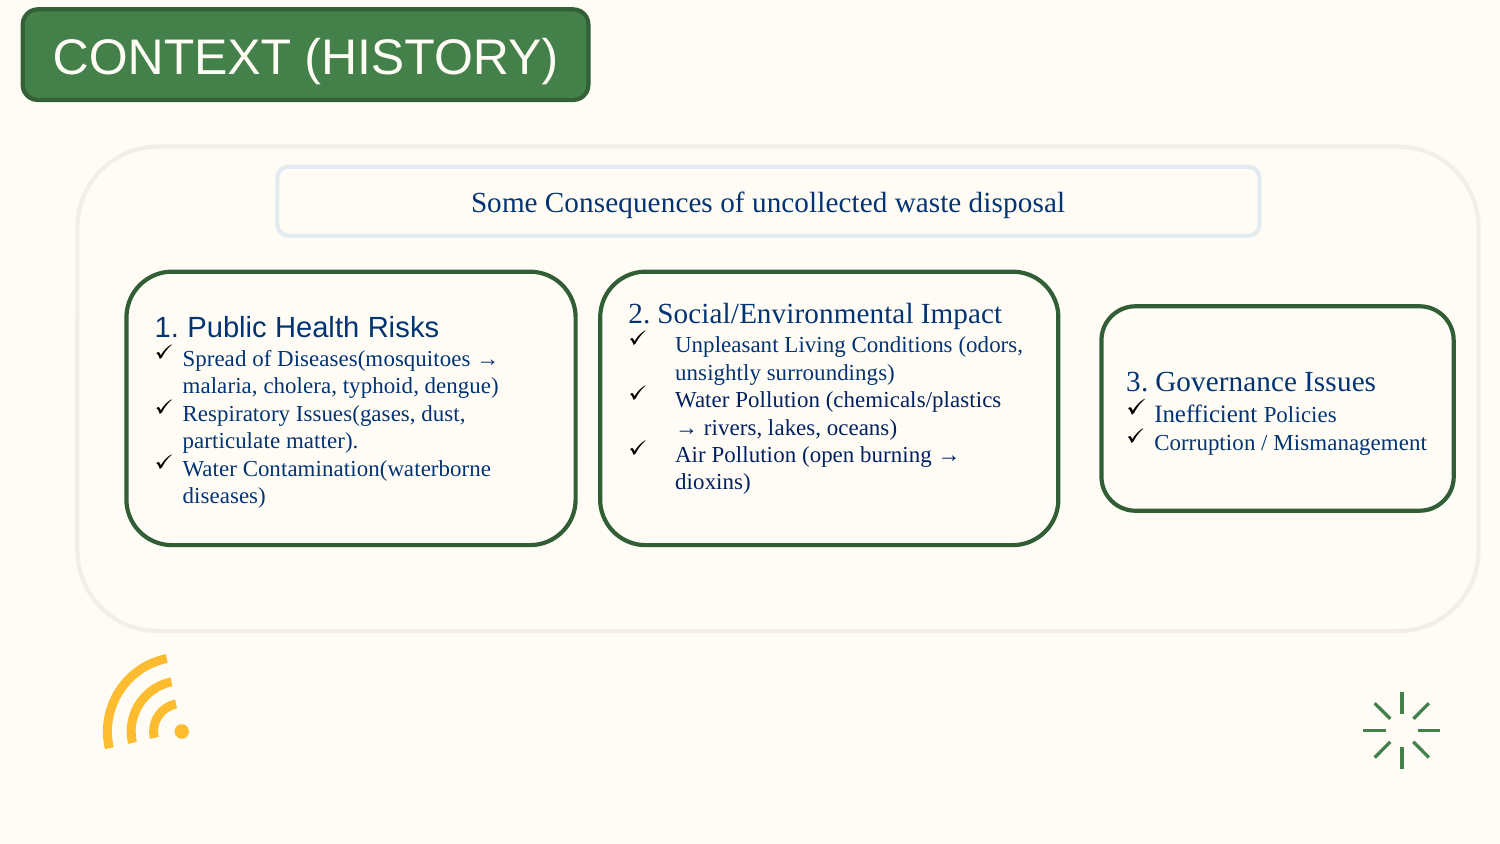

CONTEXT (HISTORY)

Some Consequences of uncollected waste disposal
1. Public Health Risks
Spread of Diseases(mosquitoes → malaria, cholera, typhoid, dengue)
Respiratory Issues(gases, dust, particulate matter).
Water Contamination(waterborne diseases)
2. Social/Environmental Impact
Unpleasant Living Conditions (odors, unsightly surroundings)
Water Pollution (chemicals/plastics → rivers, lakes, oceans)
Air Pollution (open burning → dioxins)

3. Governance Issues
Inefficient Policies
Corruption / Mismanagement